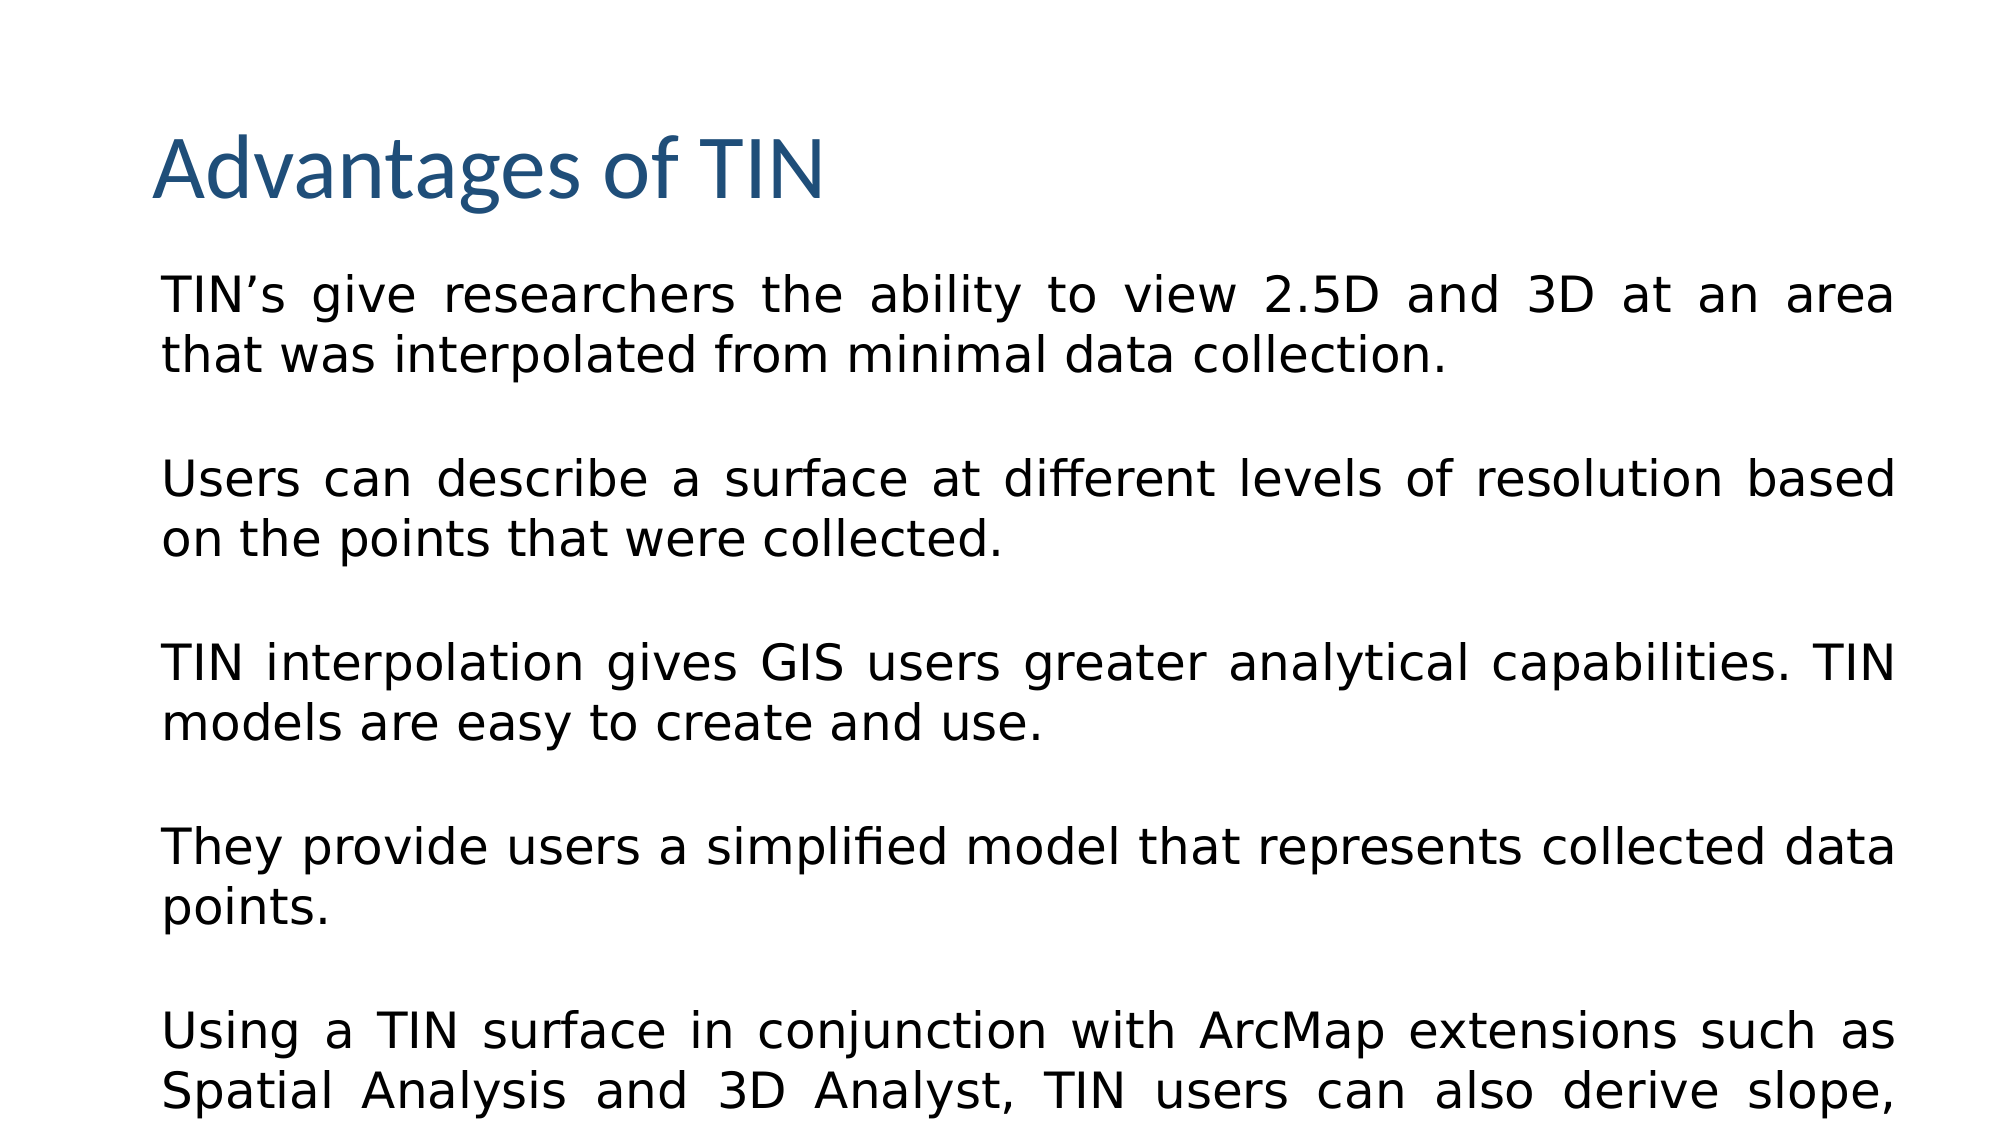

# Advantages of TIN
TIN’s give researchers the ability to view 2.5D and 3D at an area that was interpolated from minimal data collection.

Users can describe a surface at different levels of resolution based on the points that were collected.

TIN interpolation gives GIS users greater analytical capabilities. TIN models are easy to create and use.

They provide users a simplified model that represents collected data points.

Using a TIN surface in conjunction with ArcMap extensions such as Spatial Analysis and 3D Analyst, TIN users can also derive slope, aspect, elevation,
contour lines, hillshades, etc.